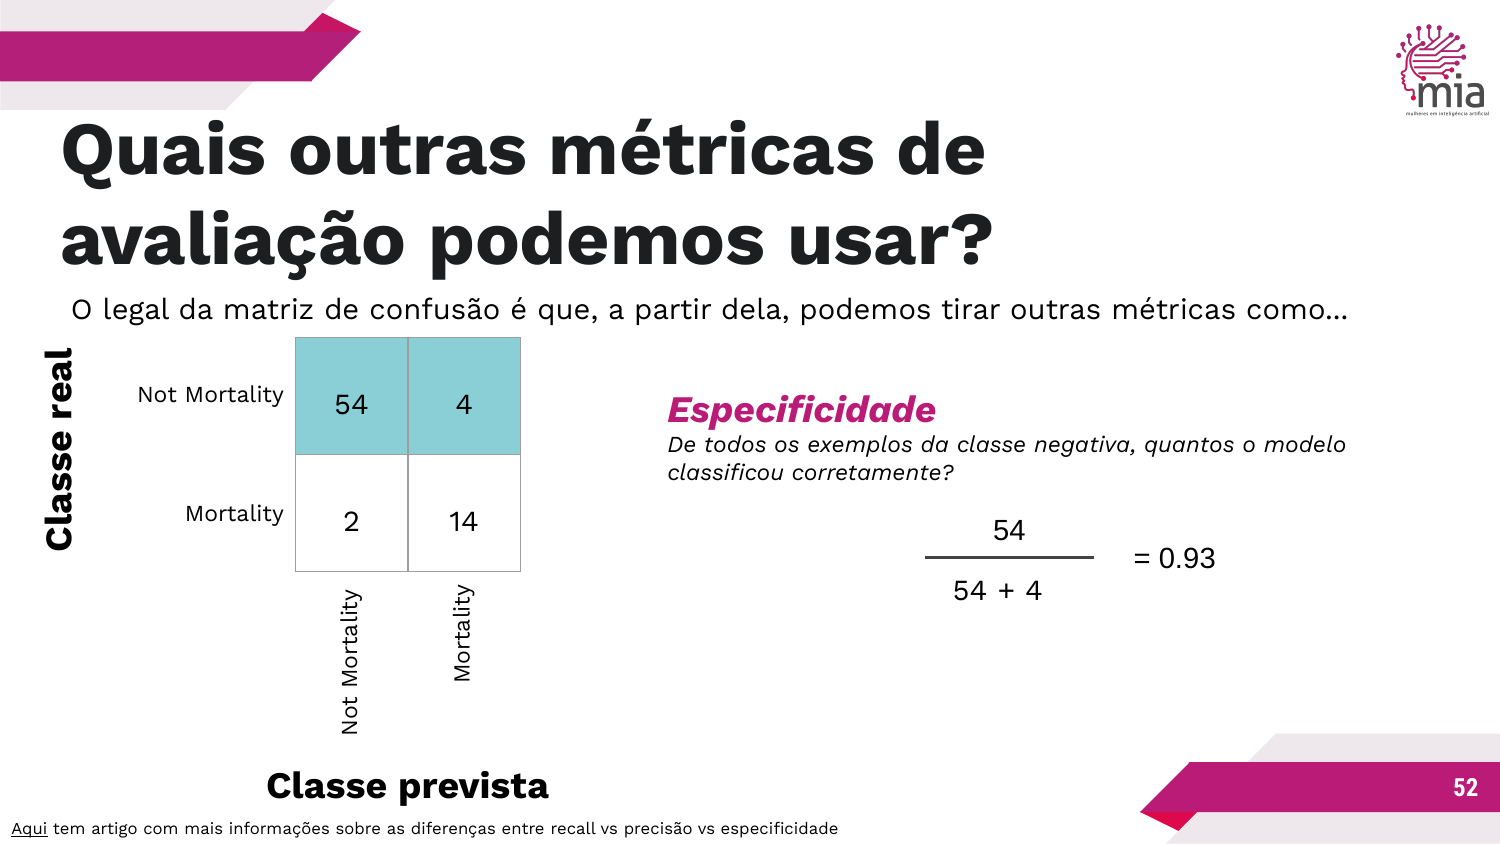

Quais outras métricas de avaliação podemos usar?
O legal da matriz de confusão é que, a partir dela, podemos tirar outras métricas como...
| 54 | 4 |
| --- | --- |
| 2 | 14 |
Especificidade
De todos os exemplos da classe negativa, quantos o modelo classificou corretamente?
Not Mortality
Classe real
= 0.93
Mortality
54
54 + 4
Not Mortality
Mortality
Classe prevista
52
Aqui tem artigo com mais informações sobre as diferenças entre recall vs precisão vs especificidade